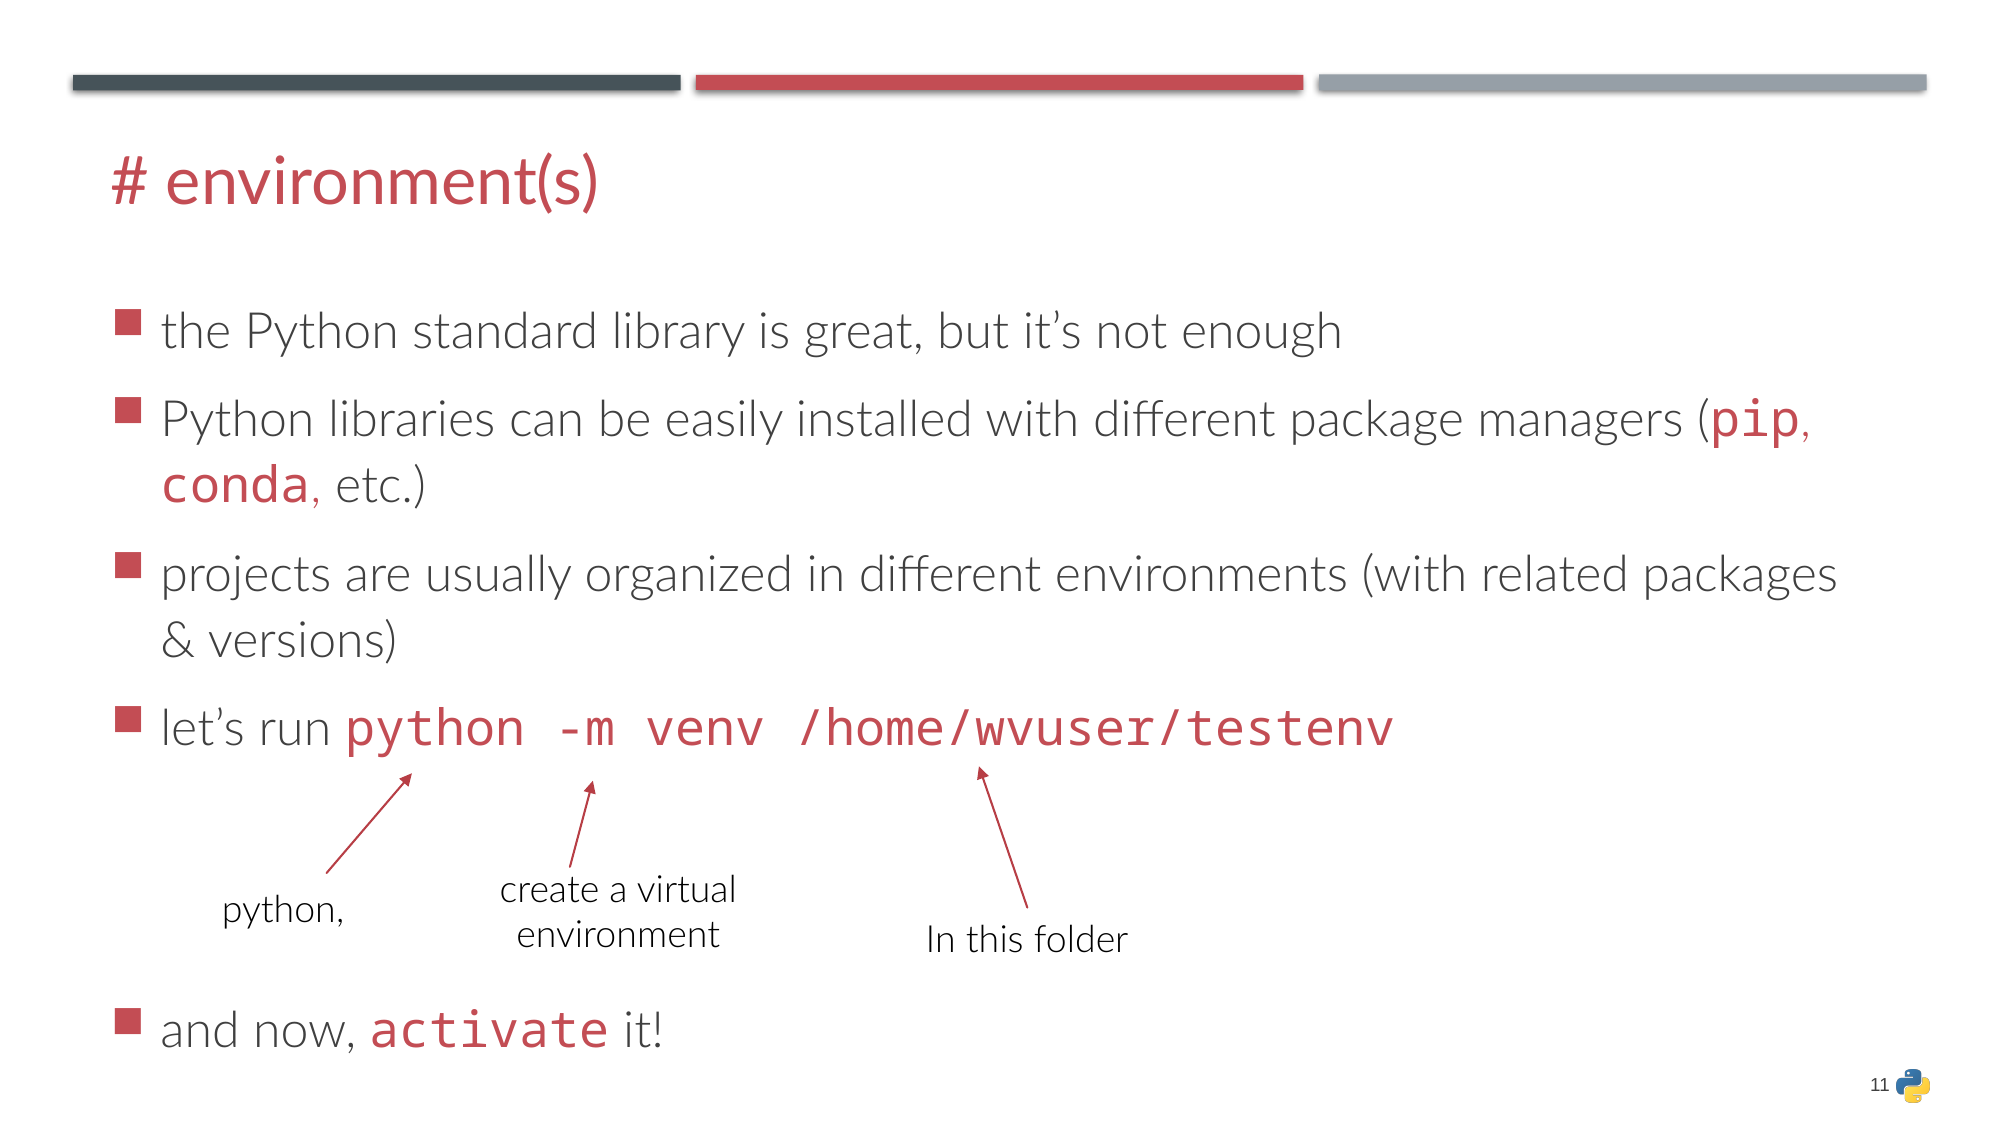

# # environment(s)
the Python standard library is great, but it’s not enough
Python libraries can be easily installed with different package managers (pip, conda, etc.)
projects are usually organized in different environments (with related packages & versions)
let’s run python -m venv /home/wvuser/testenv
create a virtual environment
python,
In this folder
and now, activate it!
11